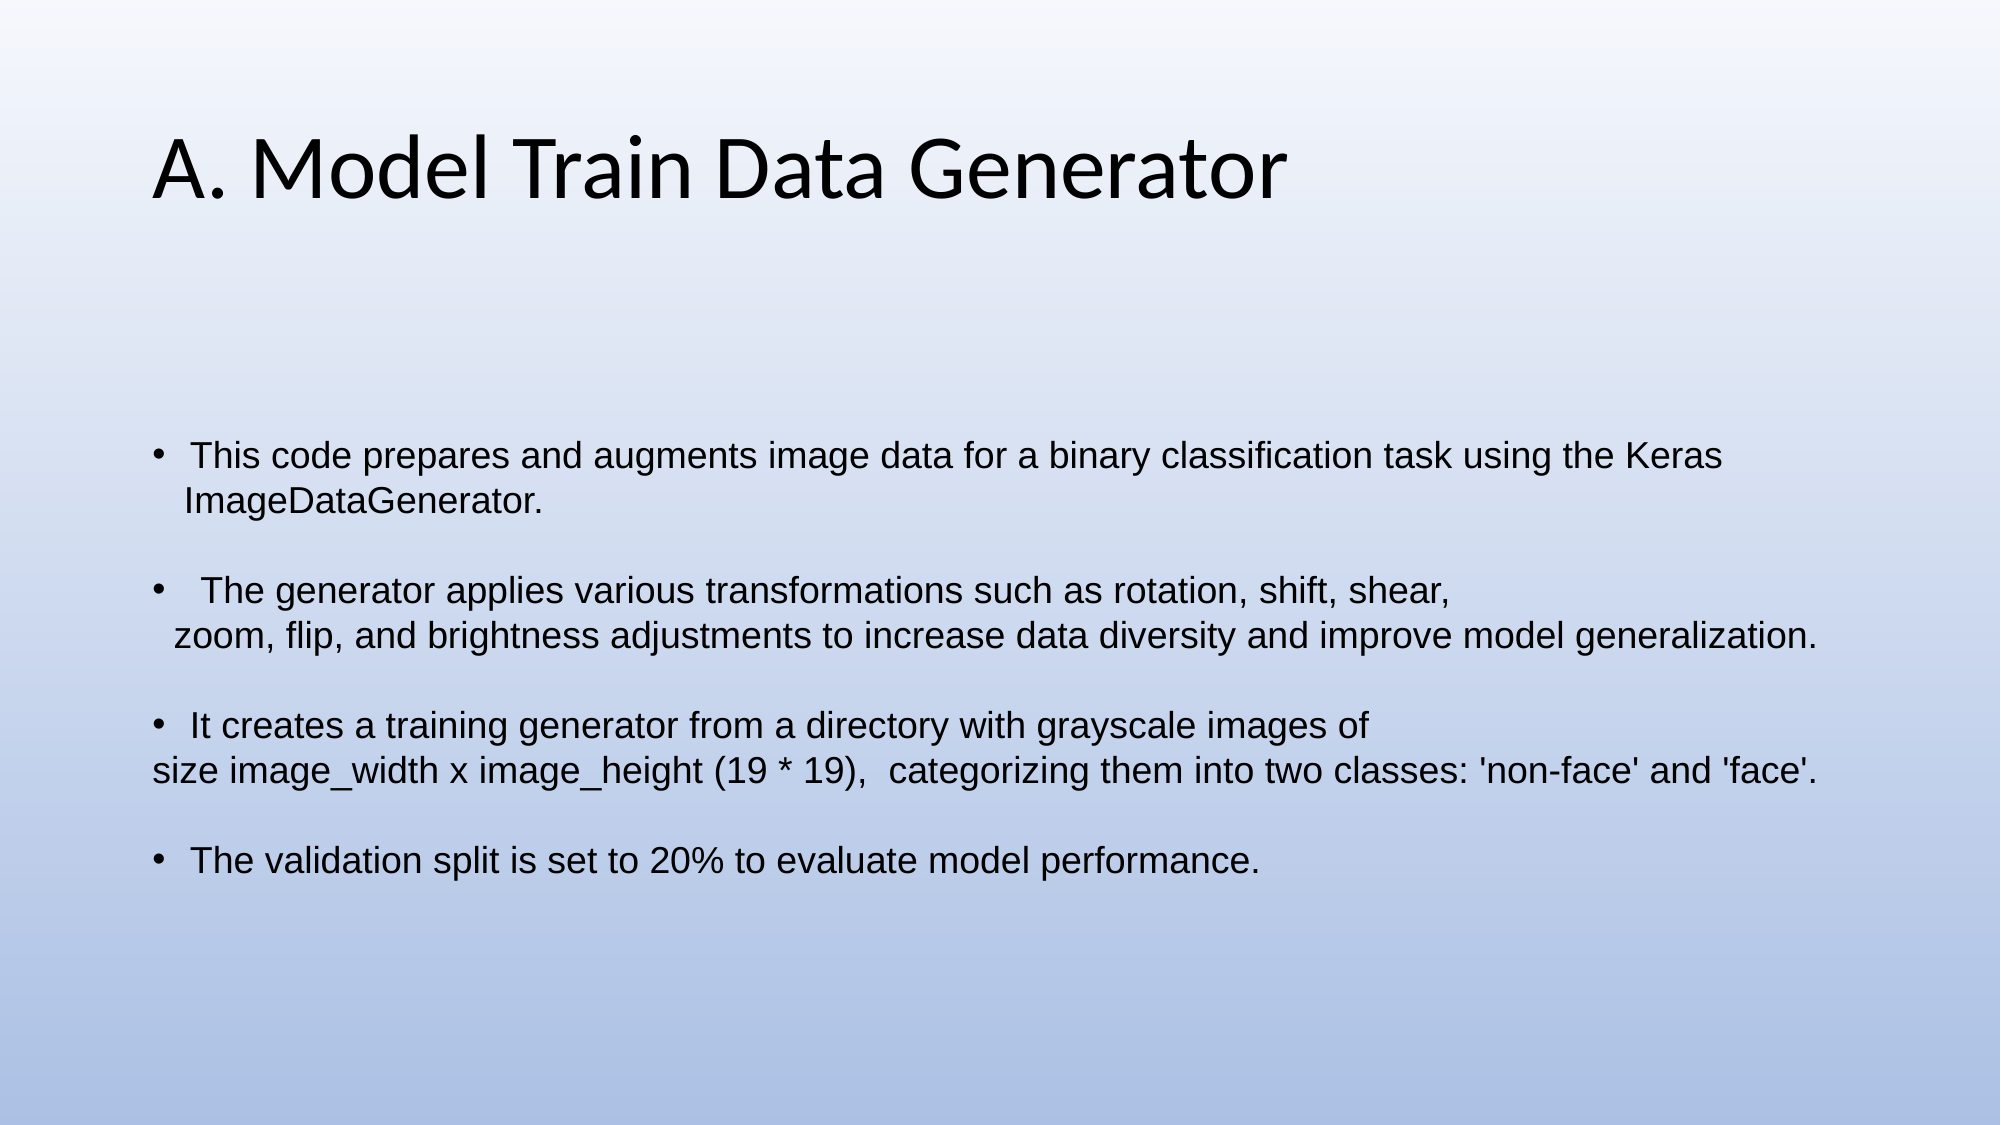

# A. Model Train Data Generator
This code prepares and augments image data for a binary classification task using the Keras
   ImageDataGenerator.

 The generator applies various transformations such as rotation, shift, shear,
  zoom, flip, and brightness adjustments to increase data diversity and improve model generalization.

It creates a training generator from a directory with grayscale images of
size image_width x image_height (19 * 19),  categorizing them into two classes: 'non-face' and 'face'.

The validation split is set to 20% to evaluate model performance.